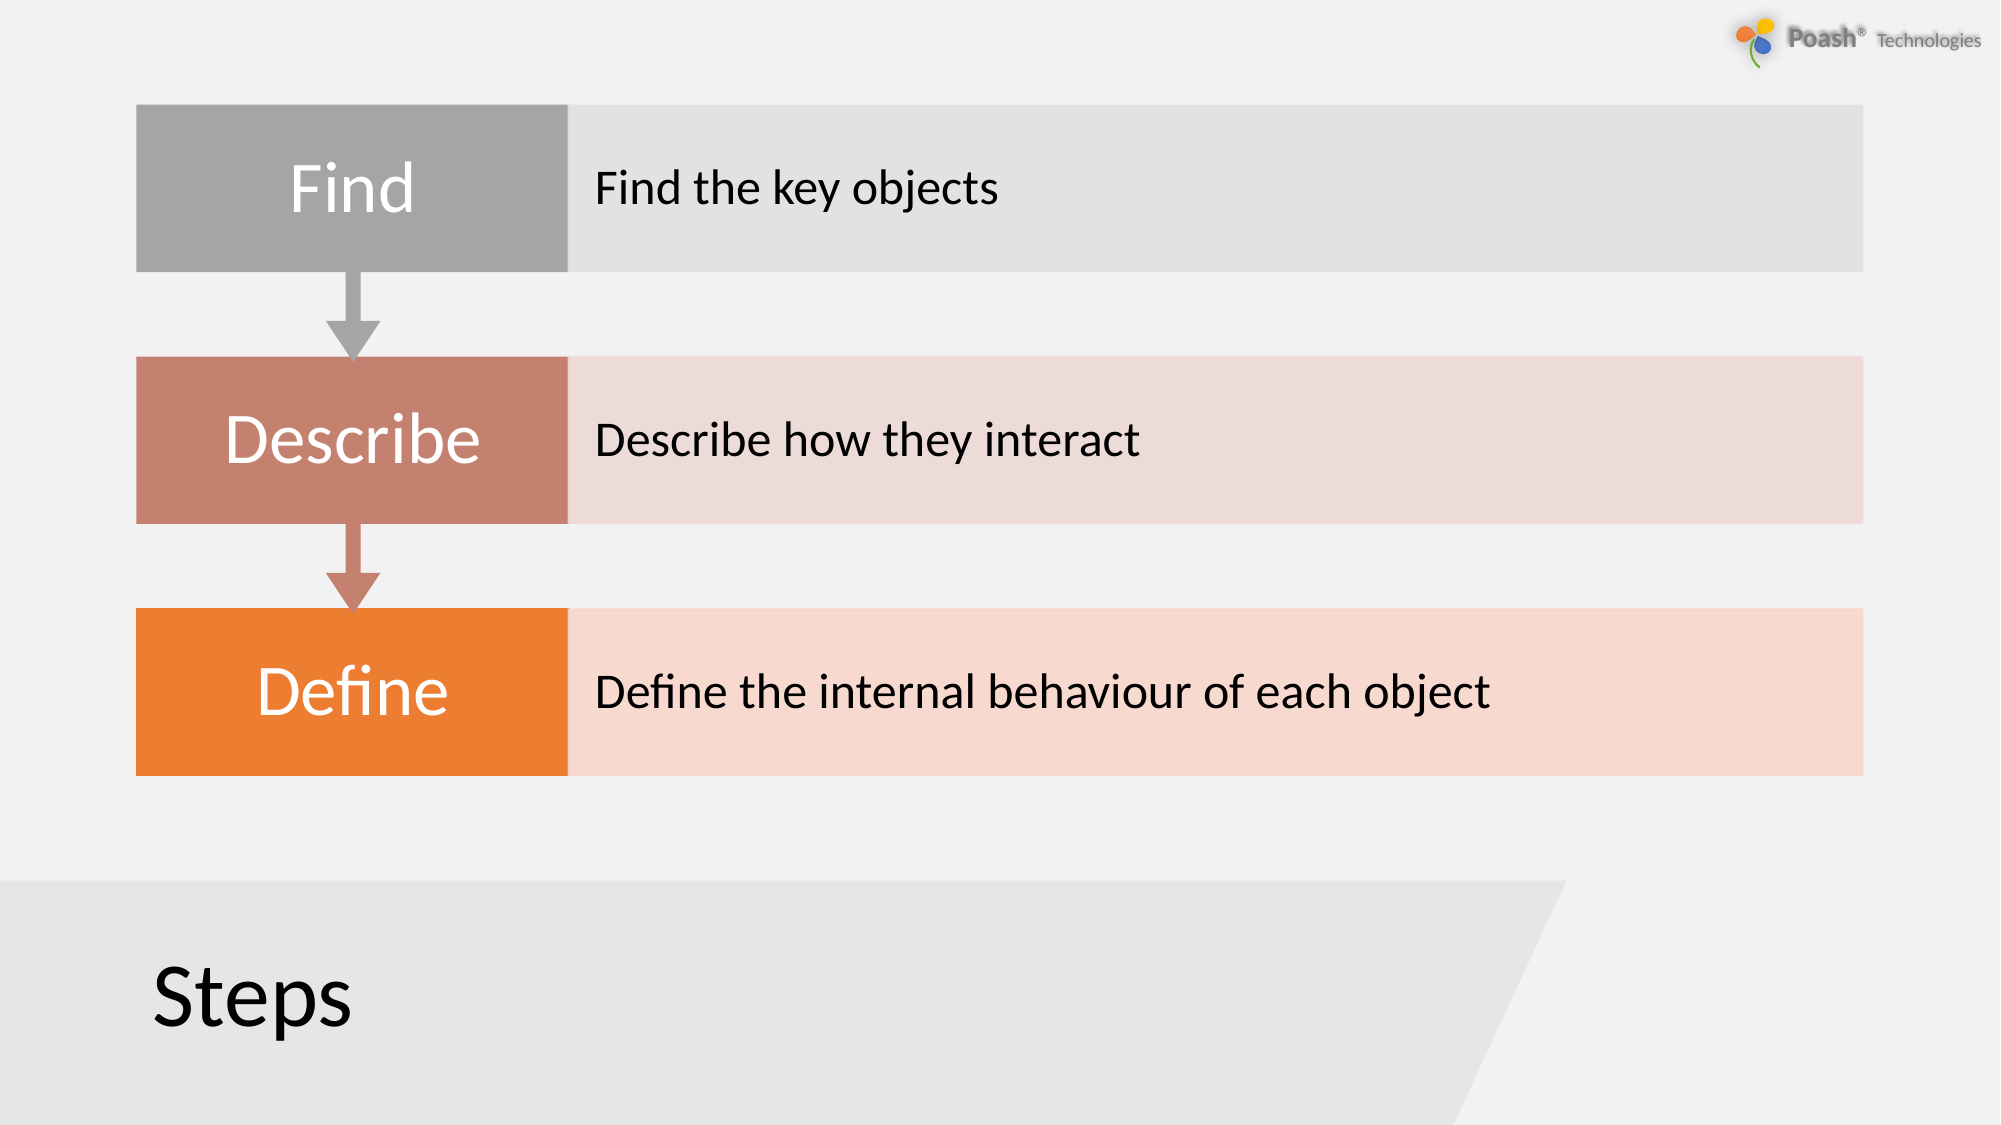

Define
Define the internal behaviour of each object
Describe
Describe how they interact
Find
Find the key objects

# Steps
Object Oriented Analysis, Design & Programming in UML
66